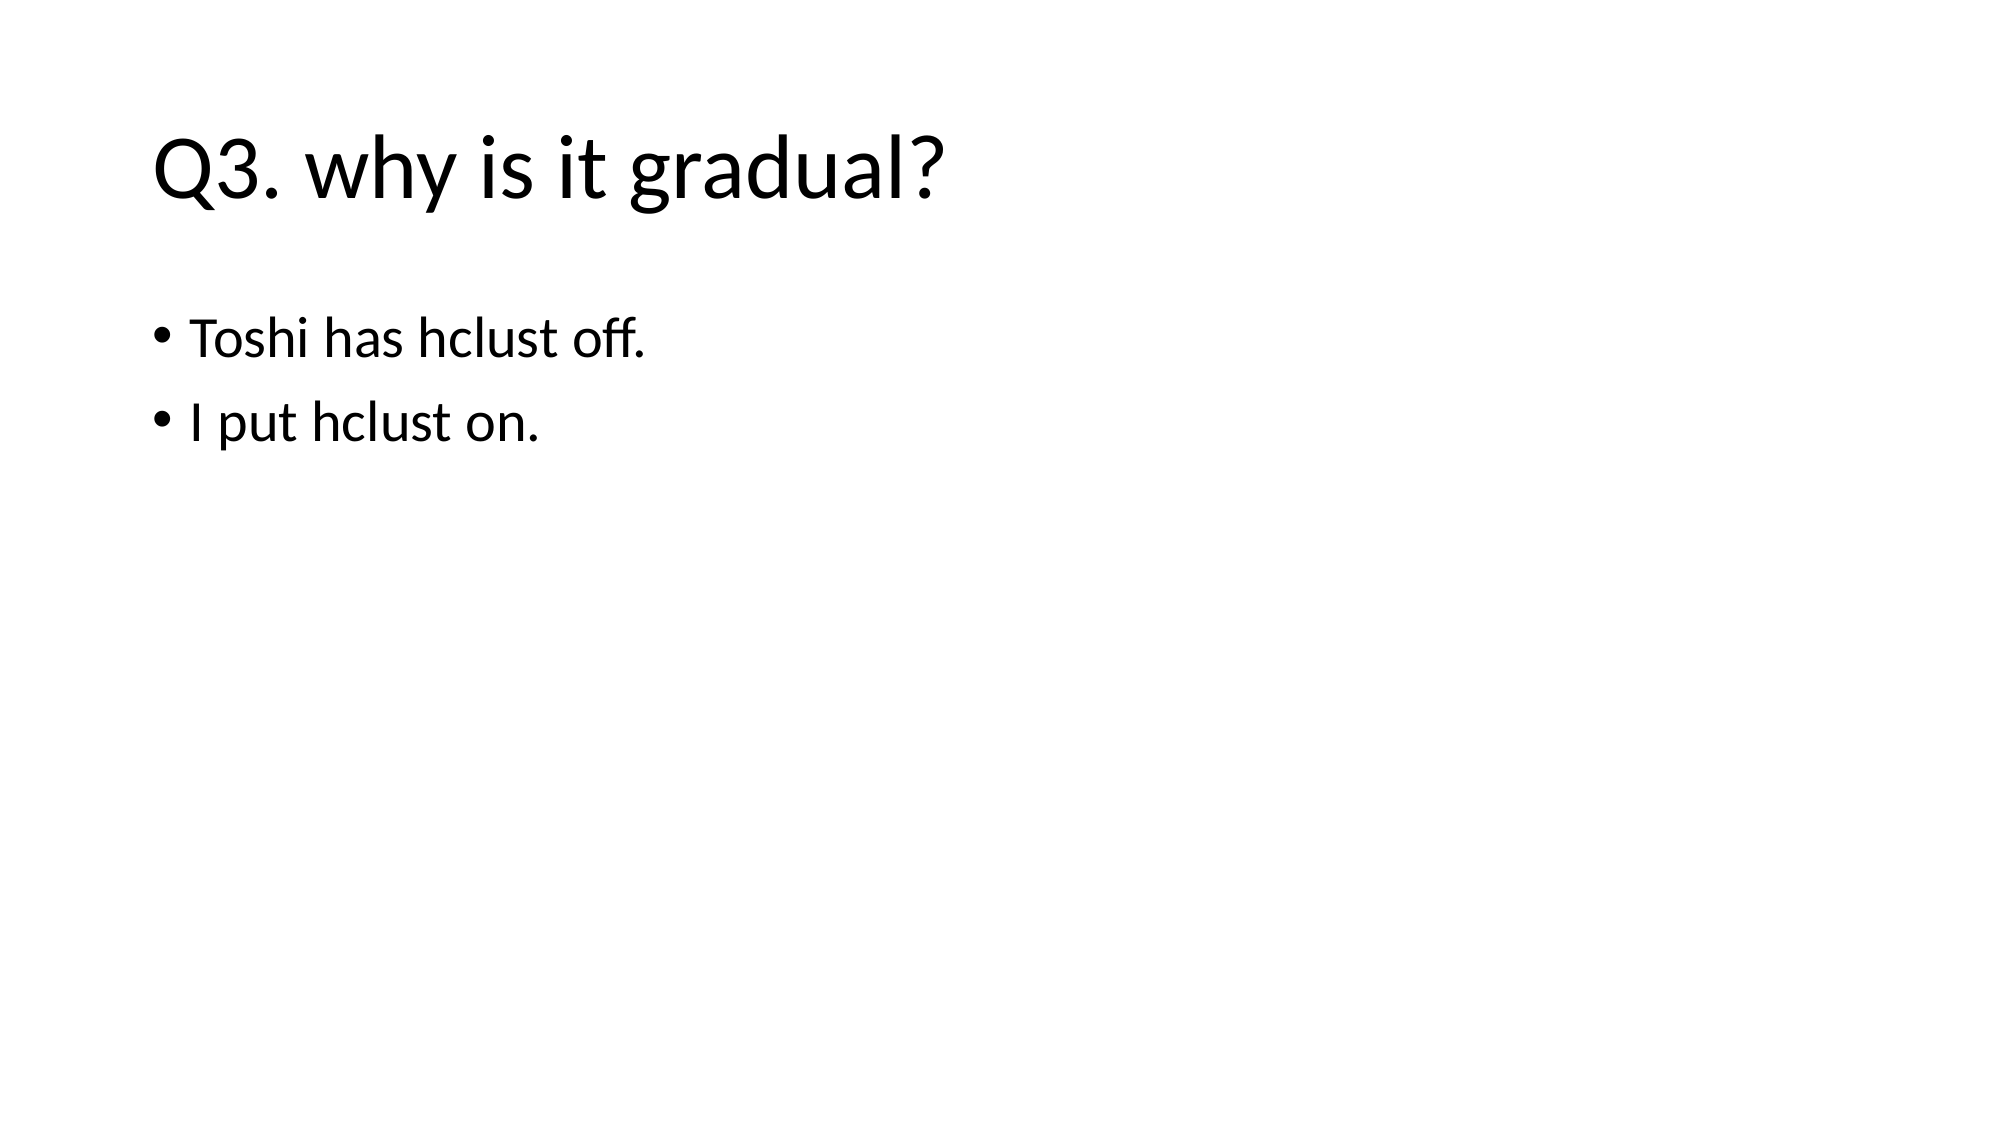

# Q3. why is it gradual?
Toshi has hclust off.
I put hclust on.